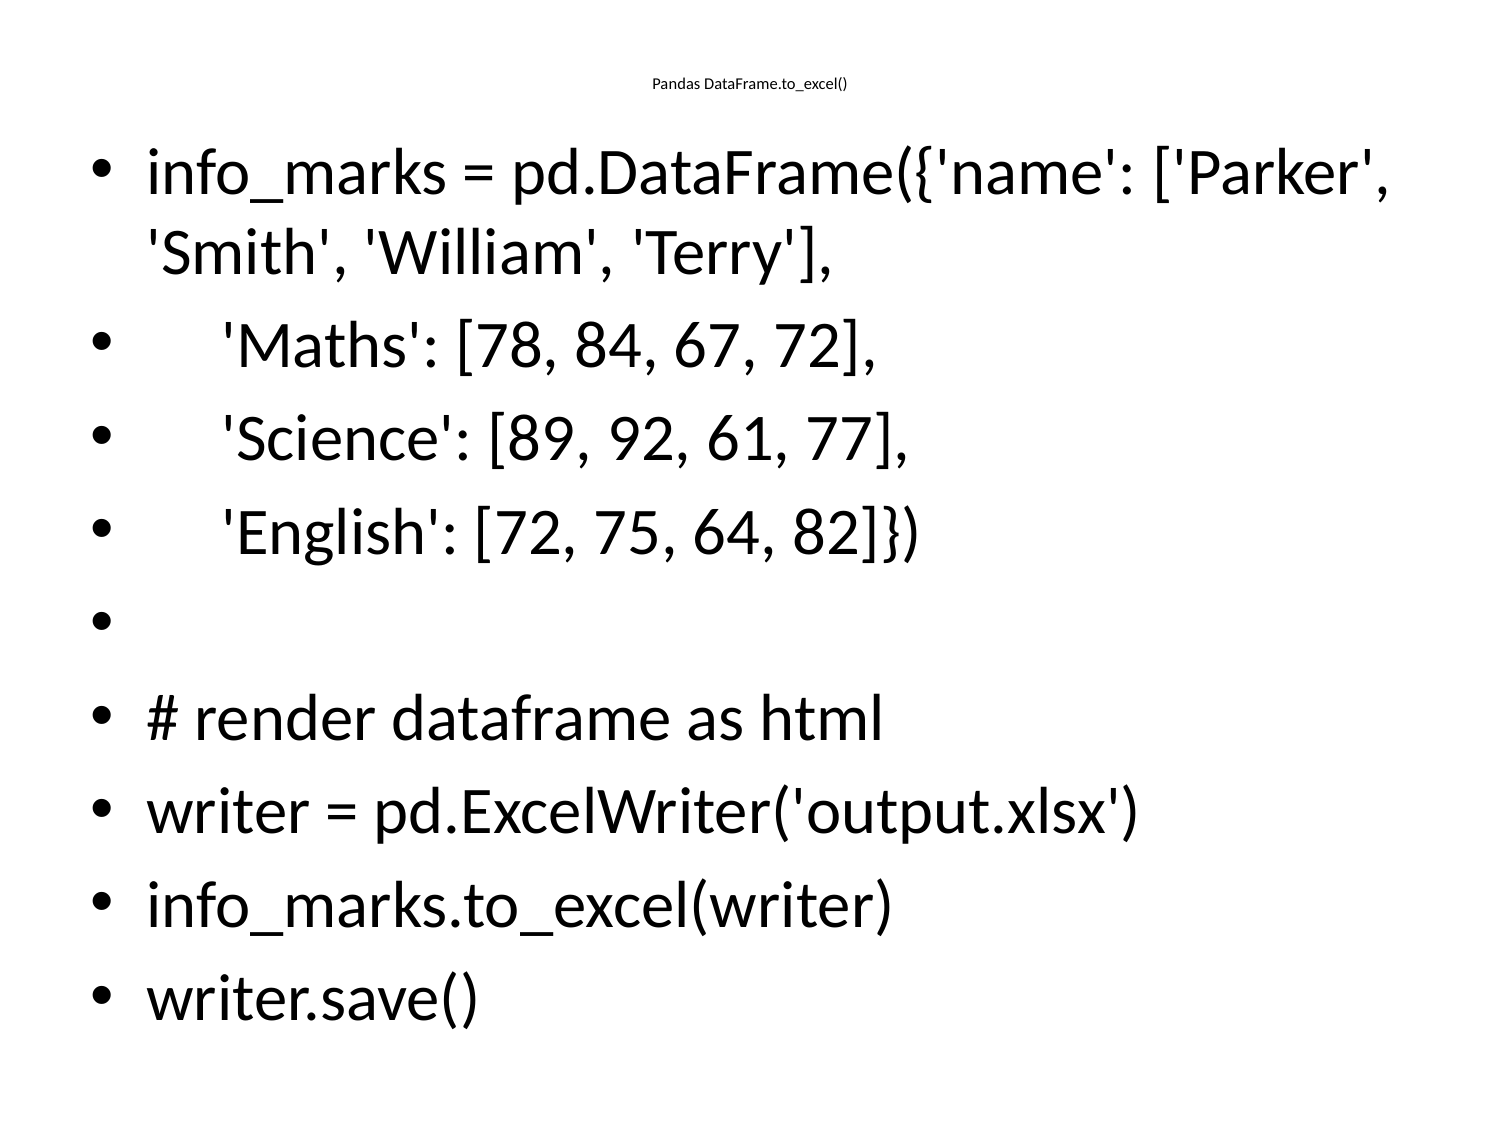

# Pandas DataFrame.to_excel()
info_marks = pd.DataFrame({'name': ['Parker', 'Smith', 'William', 'Terry'],
     'Maths': [78, 84, 67, 72],
     'Science': [89, 92, 61, 77],
     'English': [72, 75, 64, 82]})

# render dataframe as html
writer = pd.ExcelWriter('output.xlsx')
info_marks.to_excel(writer)
writer.save()